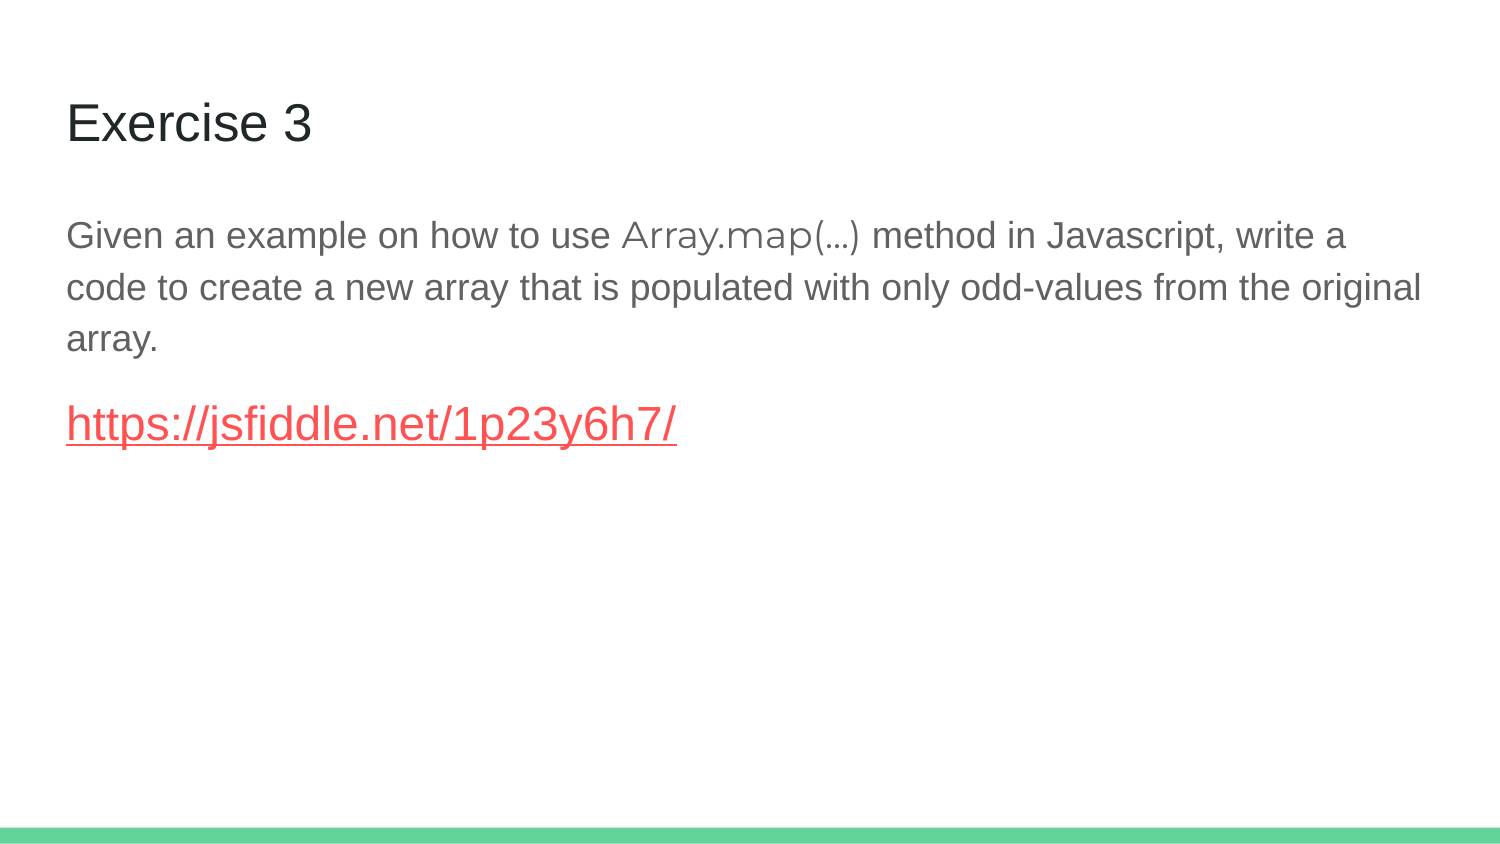

# Exercise 3
Given an example on how to use Array.map(...) method in Javascript, write a code to create a new array that is populated with only odd-values from the original array.
https://jsfiddle.net/1p23y6h7/